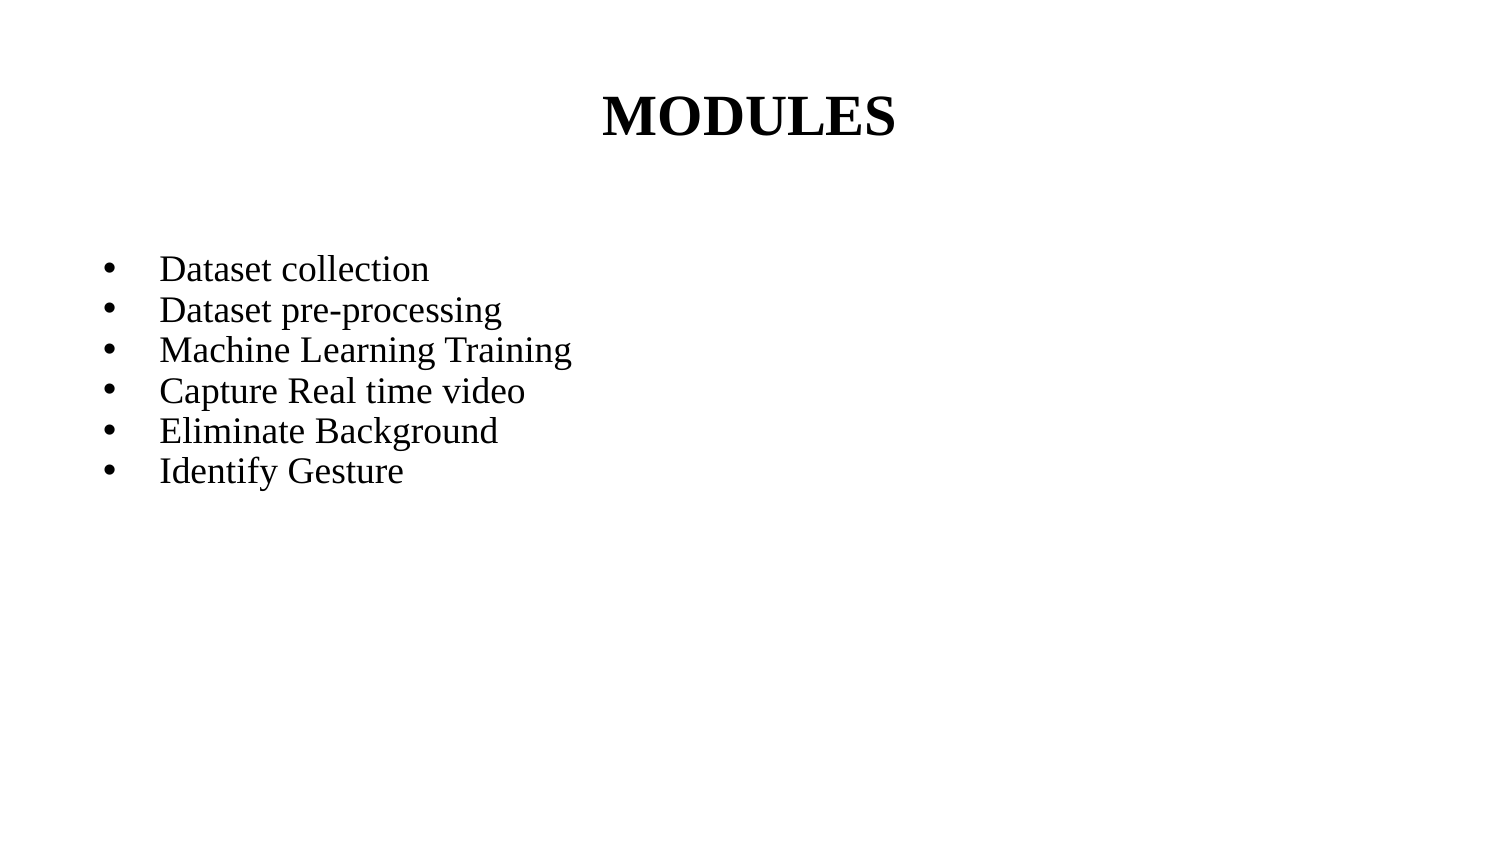

# MODULES
Dataset collection
Dataset pre-processing
Machine Learning Training
Capture Real time video
Eliminate Background
Identify Gesture